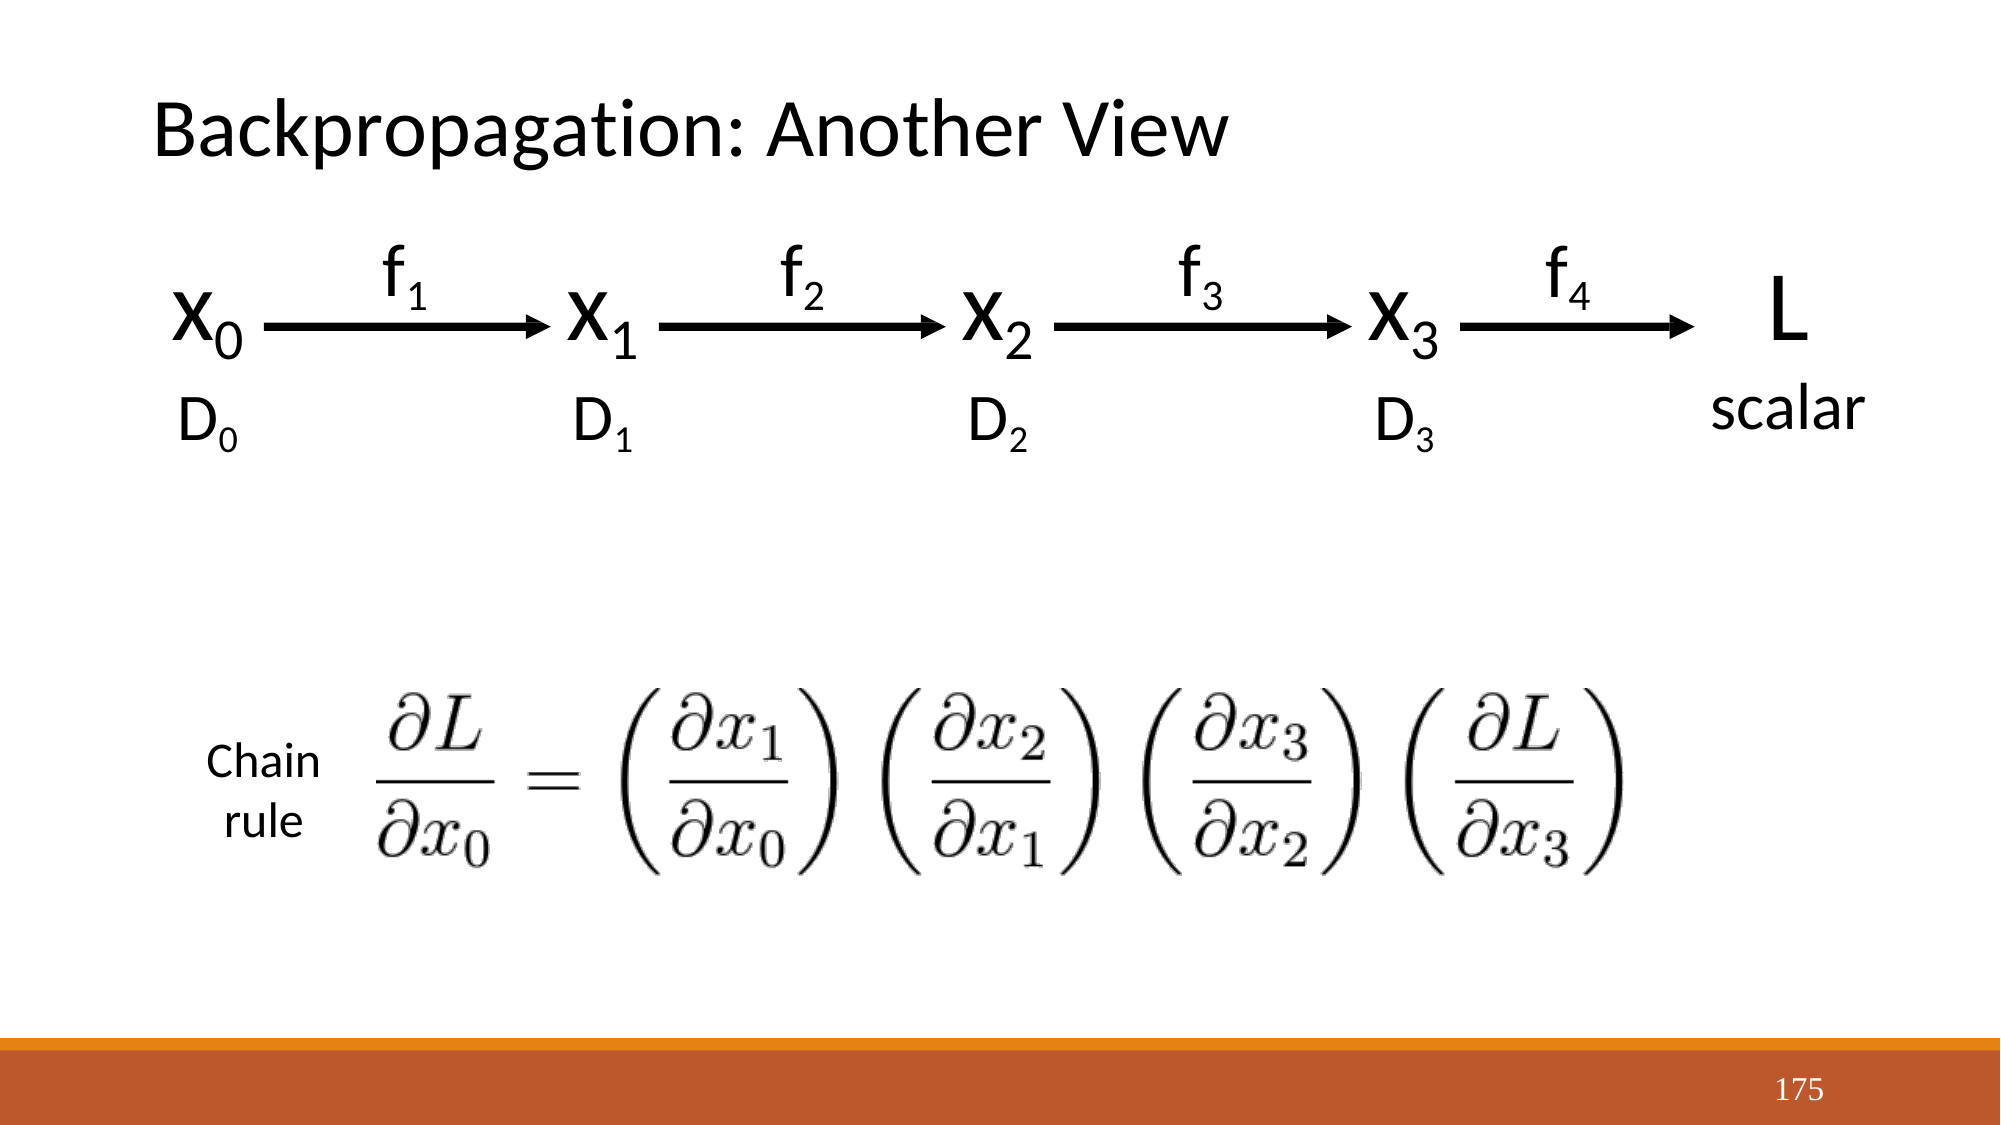

#
Backpropagation: Another View
f1	f2
f3
f4
x0
D0
x1
D1
x2
D2
x3
D3
L
scalar

Chain rule

175
Lecture 6 - 175